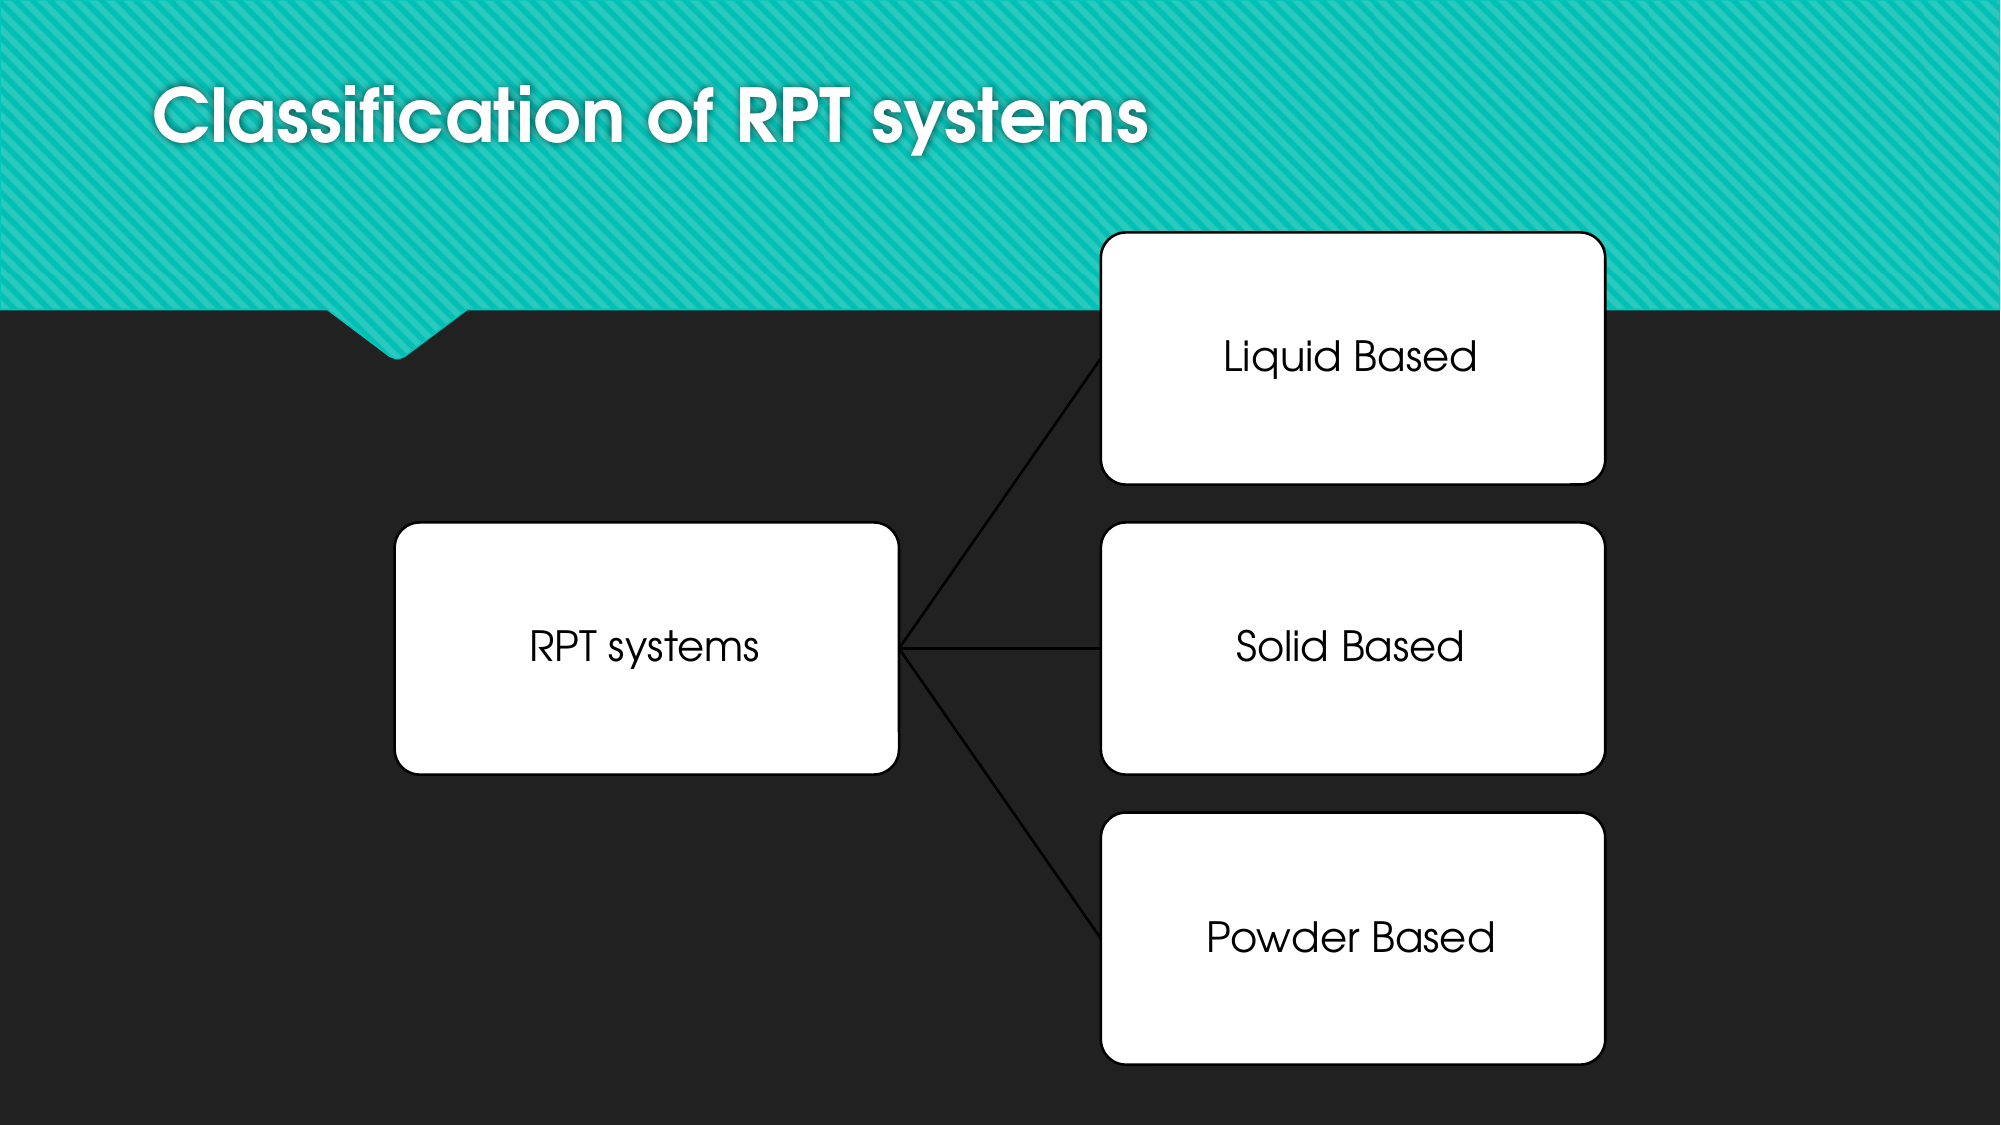

# Classification of RPT systems
RPT systems

Liquid Based

Solid Based

Powder Based